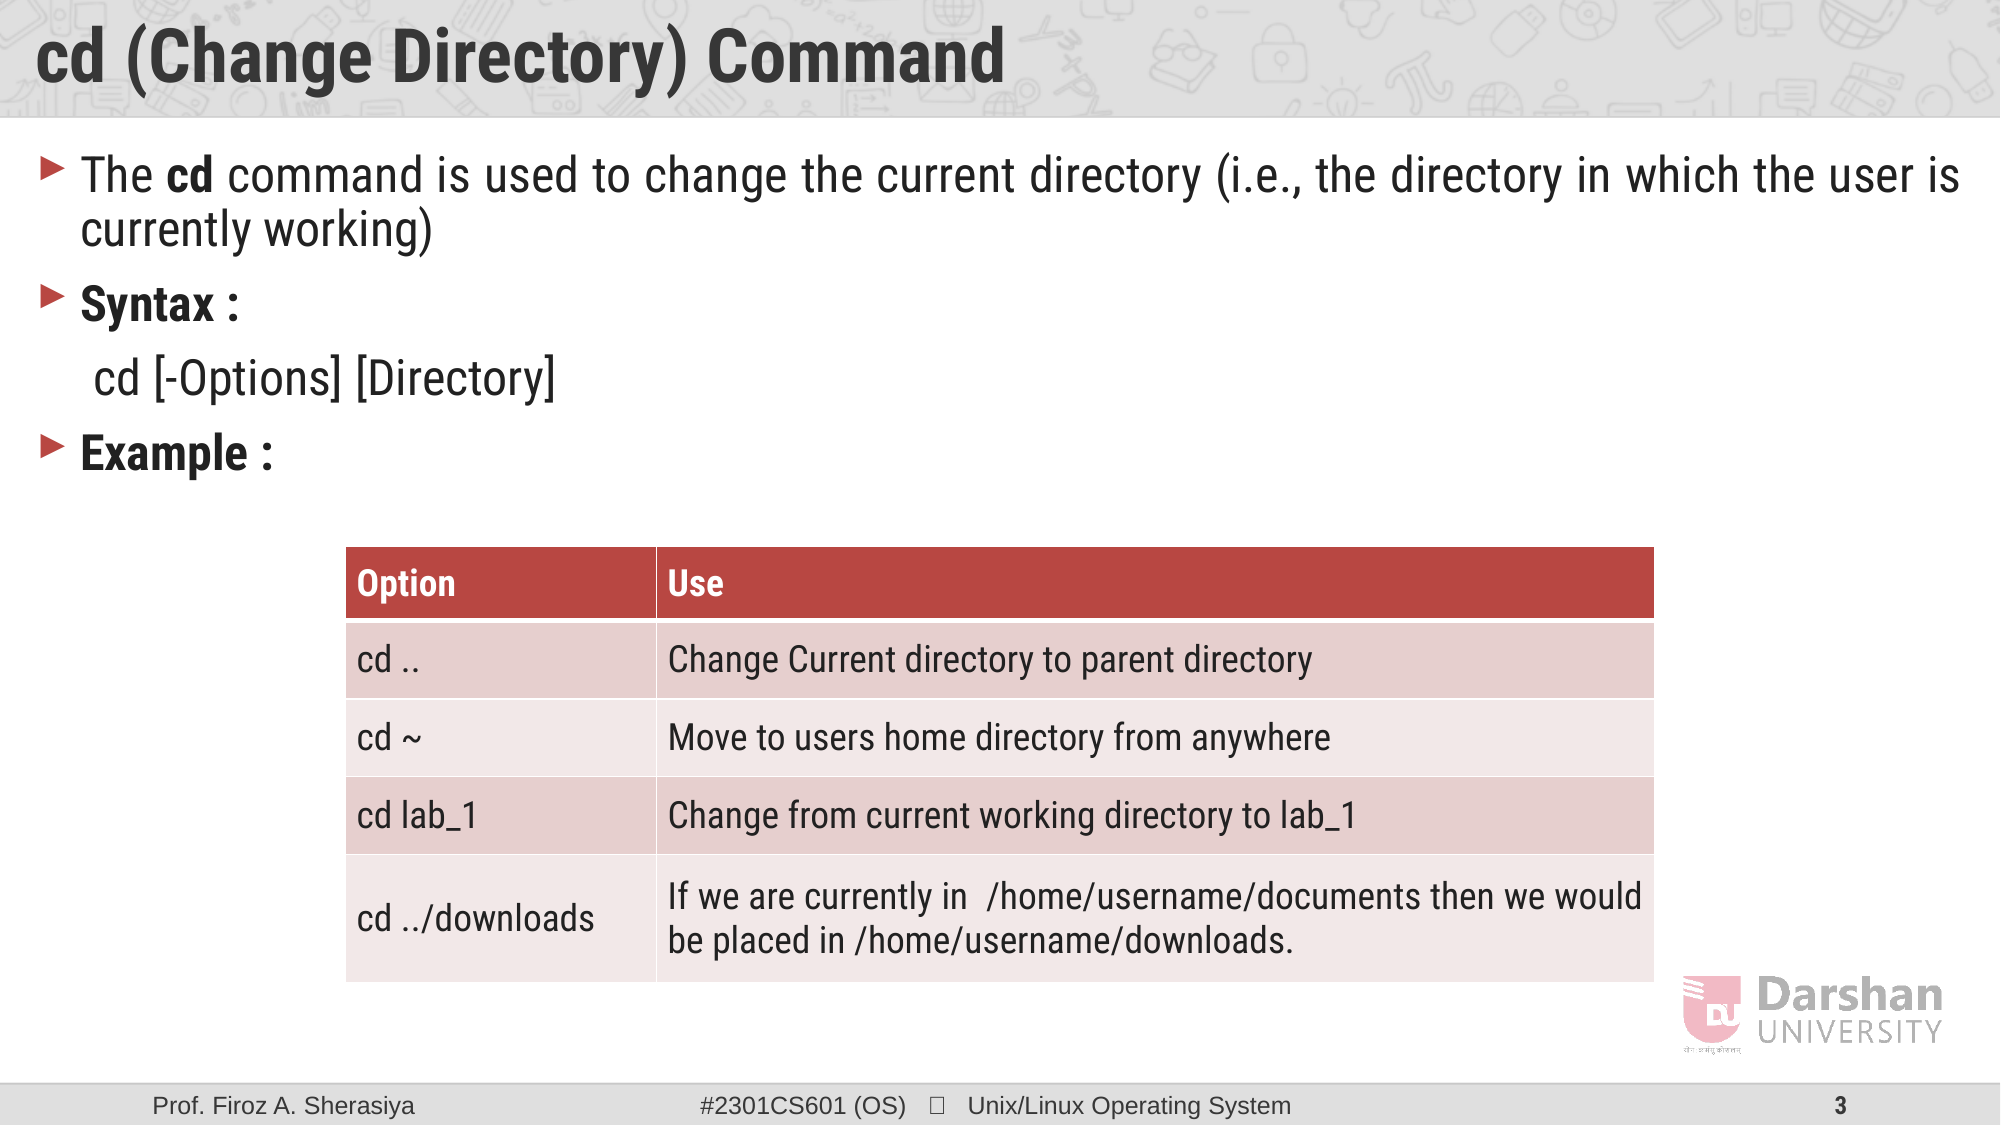

# cd (Change Directory) Command
The cd command is used to change the current directory (i.e., the directory in which the user is currently working)
Syntax :
     cd [-Options] [Directory]
Example :

| Option | Use |
| --- | --- |
| cd .. | Change Current directory to parent directory |
| cd ~ | Move to users home directory from anywhere |
| cd lab\_1 | Change from current working directory to lab\_1 |
| cd ../downloads | If we are currently in /home/username/documents then we would be placed in /home/username/downloads. |